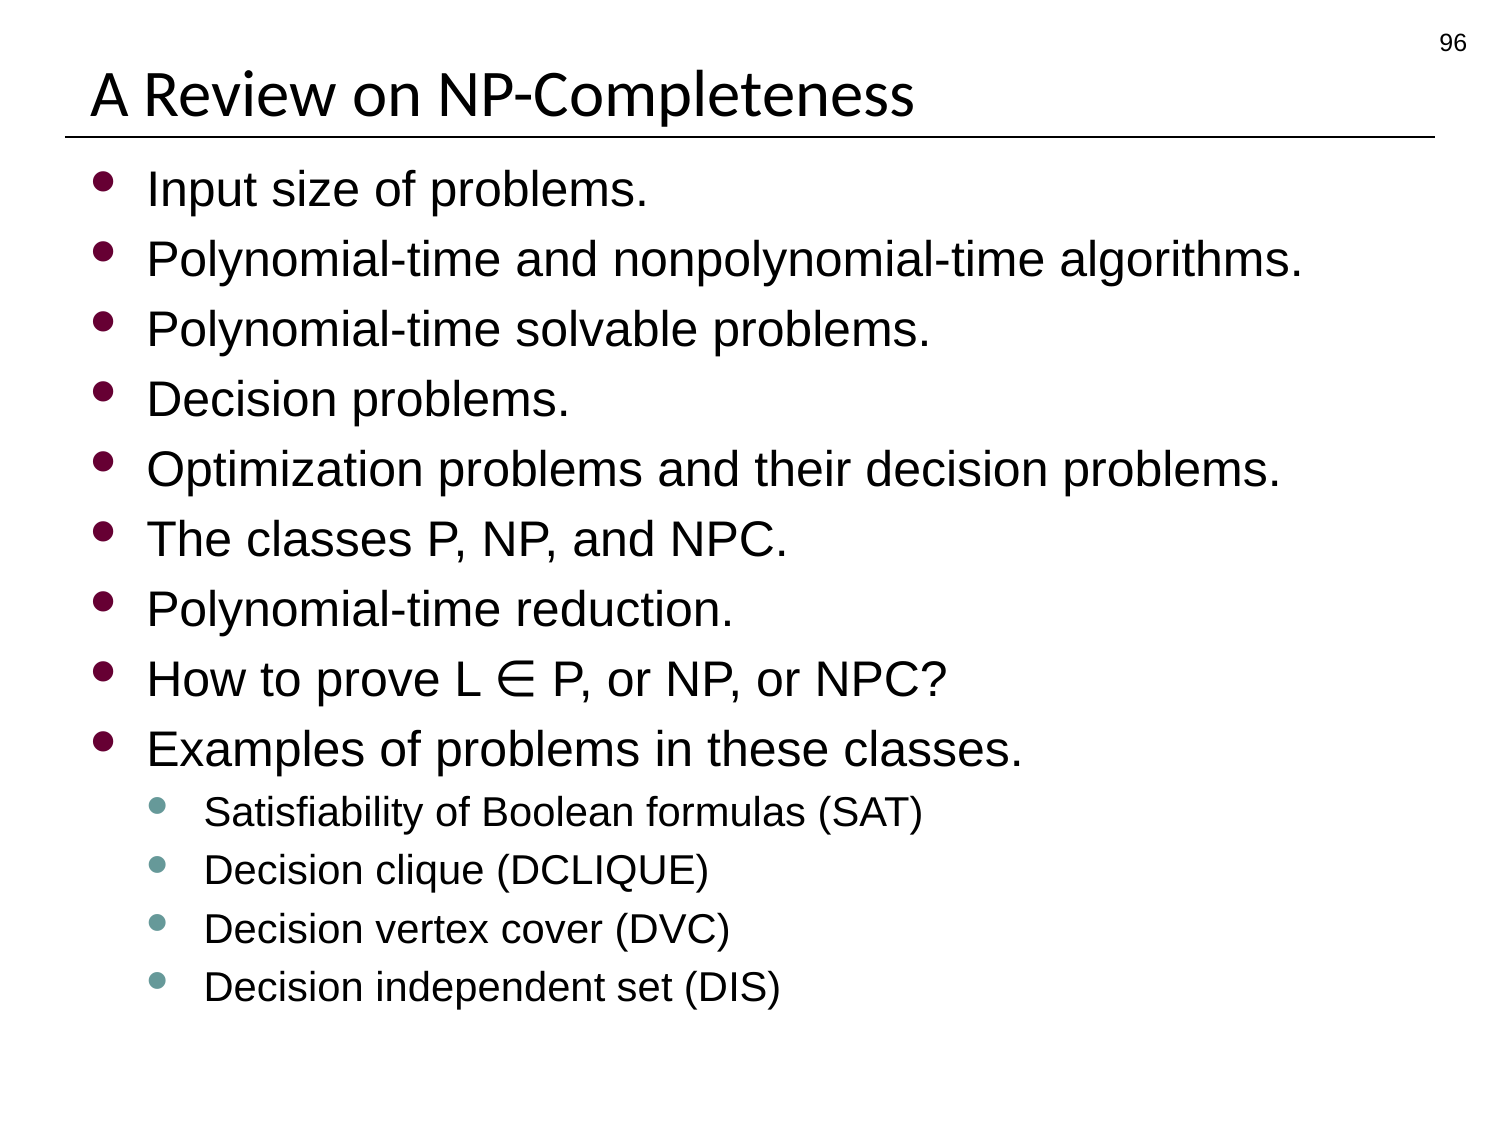

96
# A Review on NP-Completeness
Input size of problems.
Polynomial-time and nonpolynomial-time algorithms.
Polynomial-time solvable problems.
Decision problems.
Optimization problems and their decision problems.
The classes P, NP, and NPC.
Polynomial-time reduction.
How to prove L ∈ P, or NP, or NPC?
Examples of problems in these classes.
Satisfiability of Boolean formulas (SAT)
Decision clique (DCLIQUE)
Decision vertex cover (DVC)
Decision independent set (DIS)